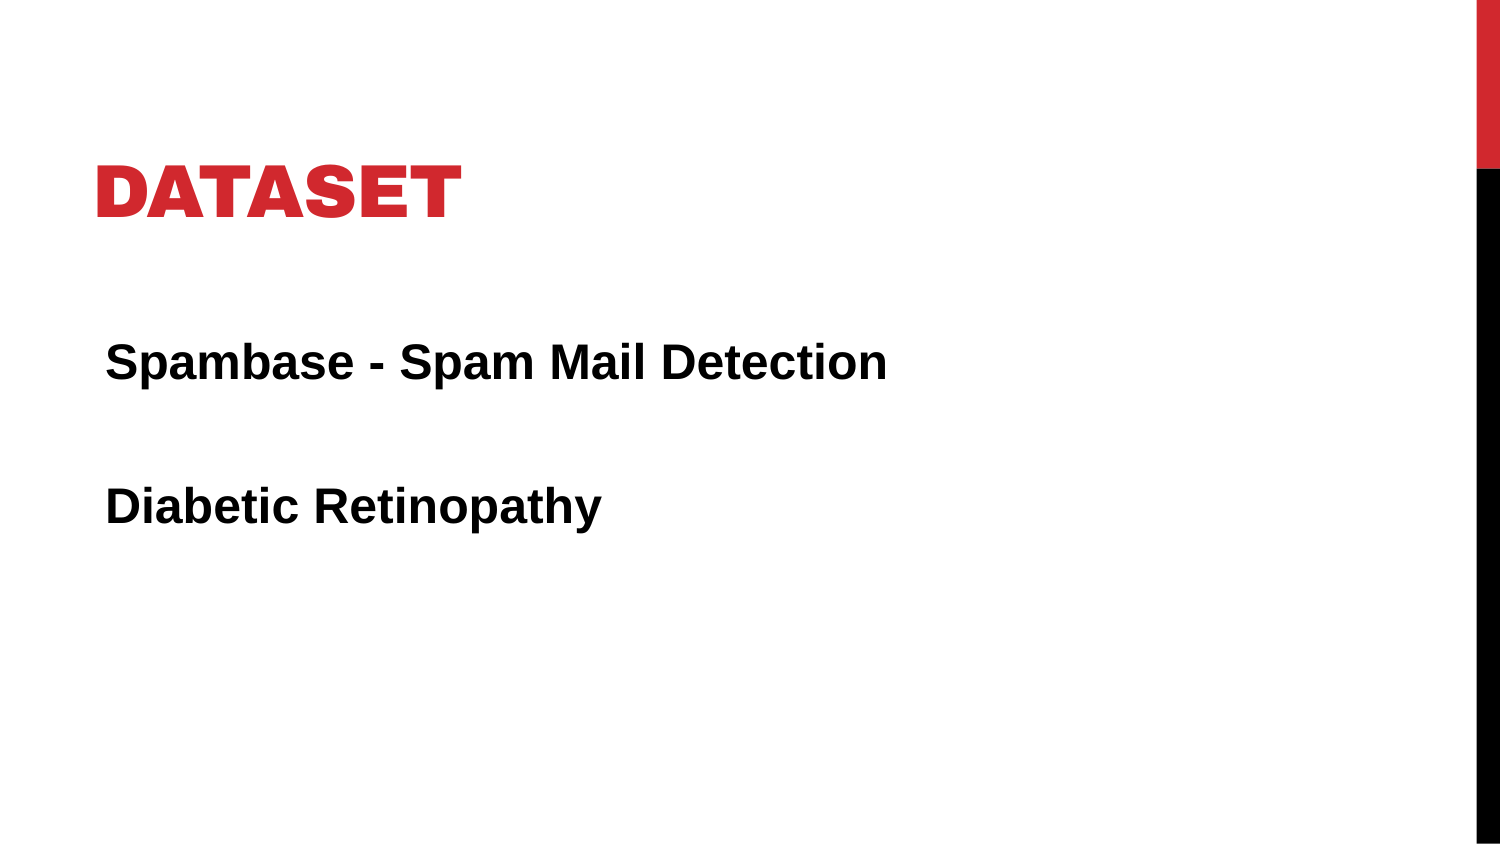

# Dataset
Spambase - Spam Mail Detection

Diabetic Retinopathy